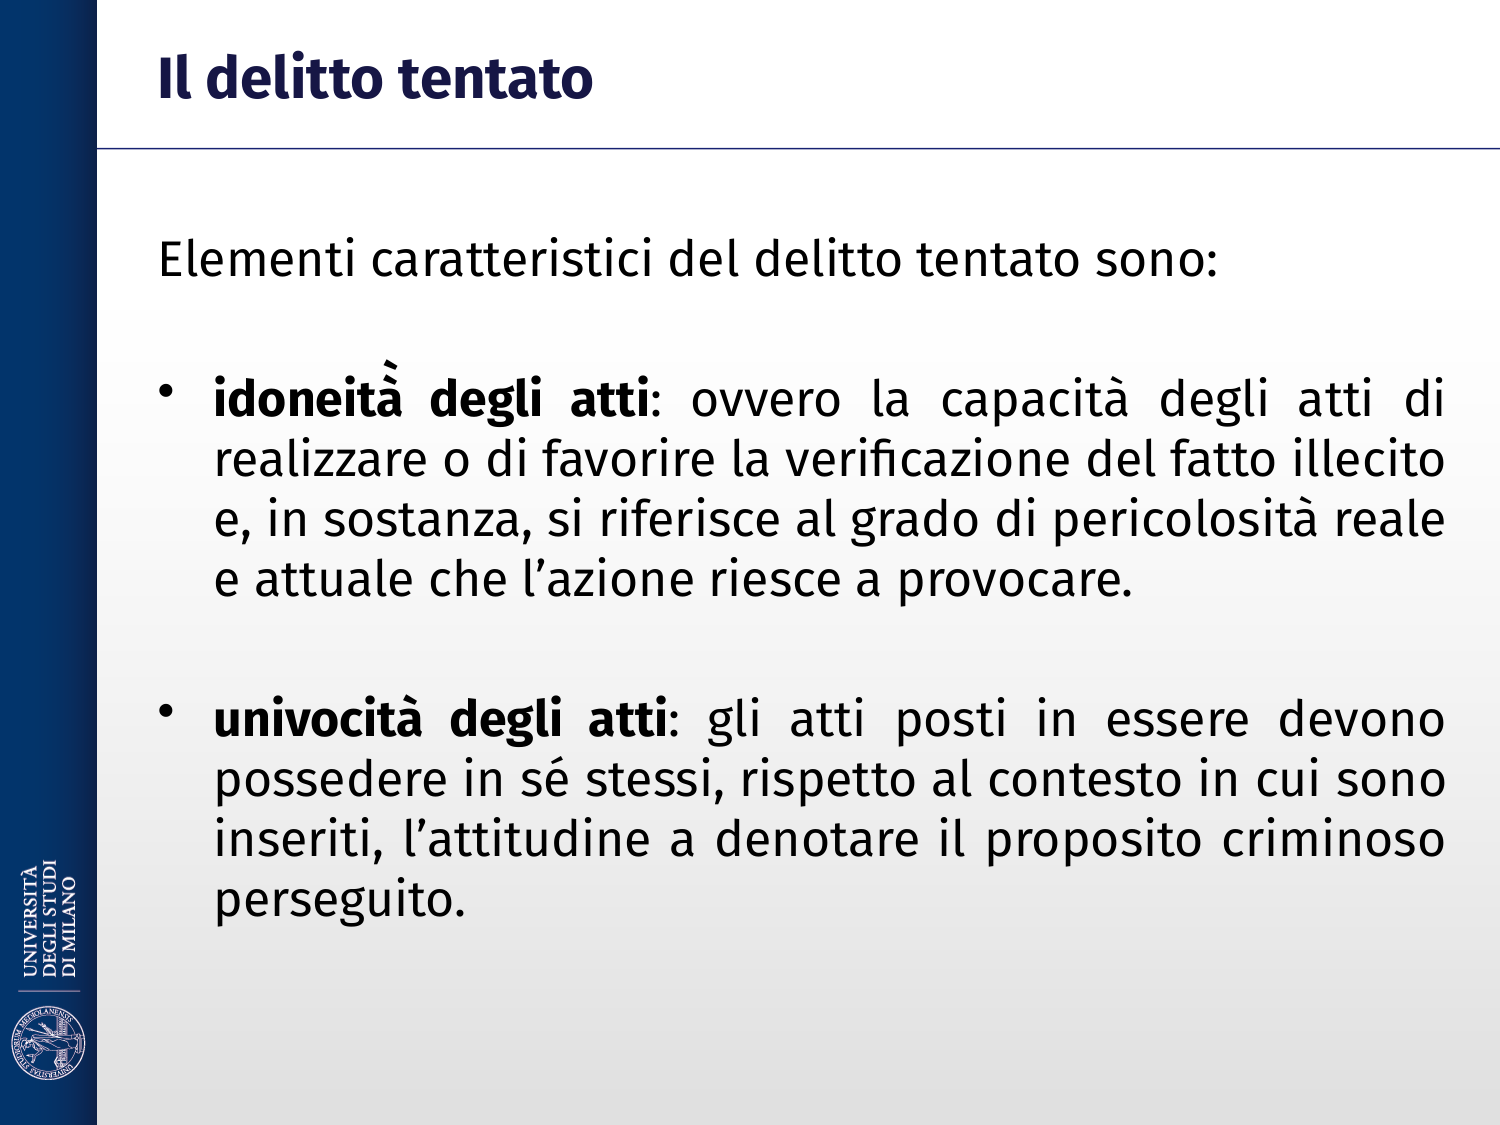

# Il delitto tentato
Elementi caratteristici del delitto tentato sono:

idoneità̀ degli atti: ovvero la capacità degli atti di realizzare o di favorire la verificazione del fatto illecito e, in sostanza, si riferisce al grado di pericolosità reale e attuale che l’azione riesce a provocare.

univocità degli atti: gli atti posti in essere devono possedere in sé stessi, rispetto al contesto in cui sono inseriti, l’attitudine a denotare il proposito criminoso perseguito.